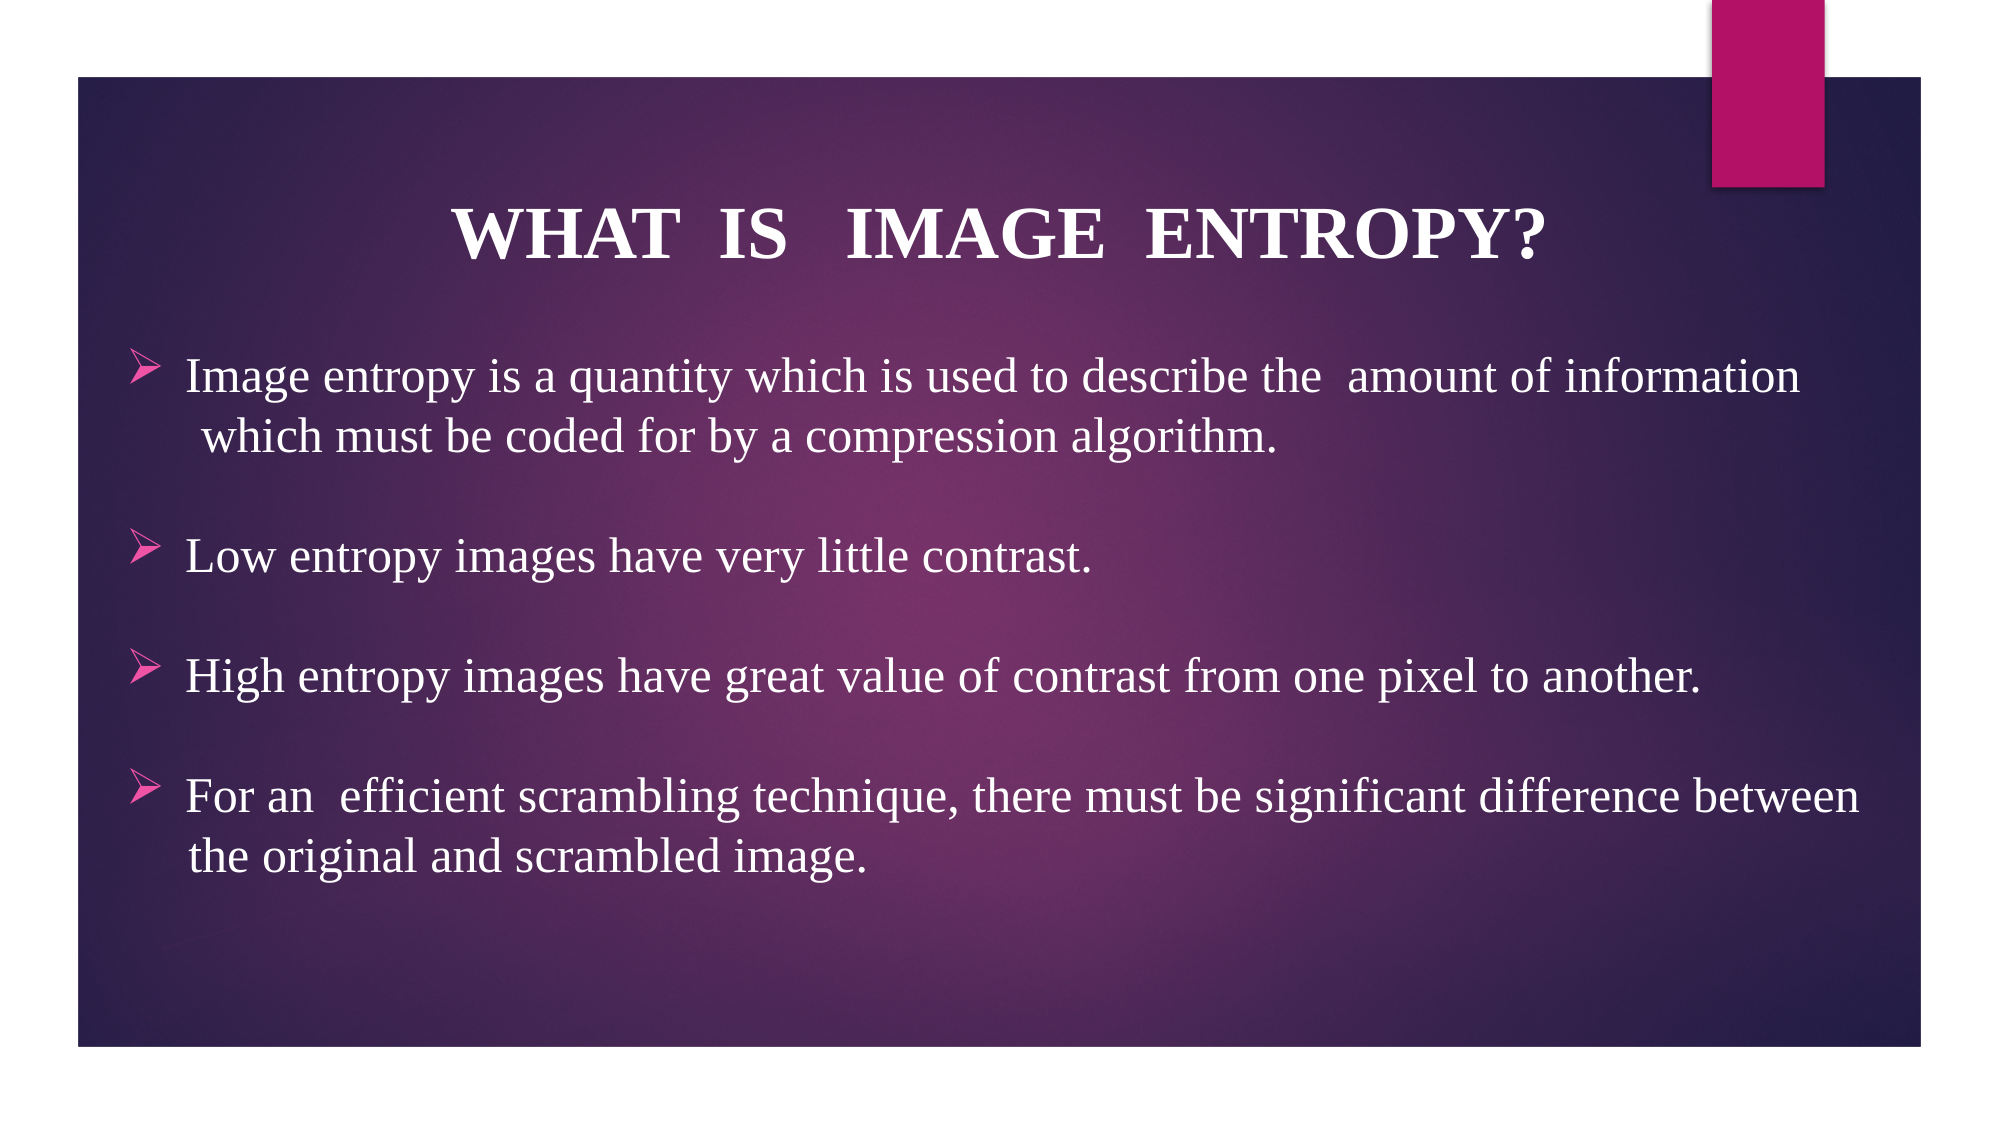

WHAT  IS   IMAGE  ENTROPY?
 Image entropy is a quantity which is used to describe the  amount of information
      which must be coded for by a compression algorithm.

 Low entropy images have very little contrast.

 High entropy images have great value of contrast from one pixel to another.

 For an  efficient scrambling technique, there must be significant difference between
     the original and scrambled image.